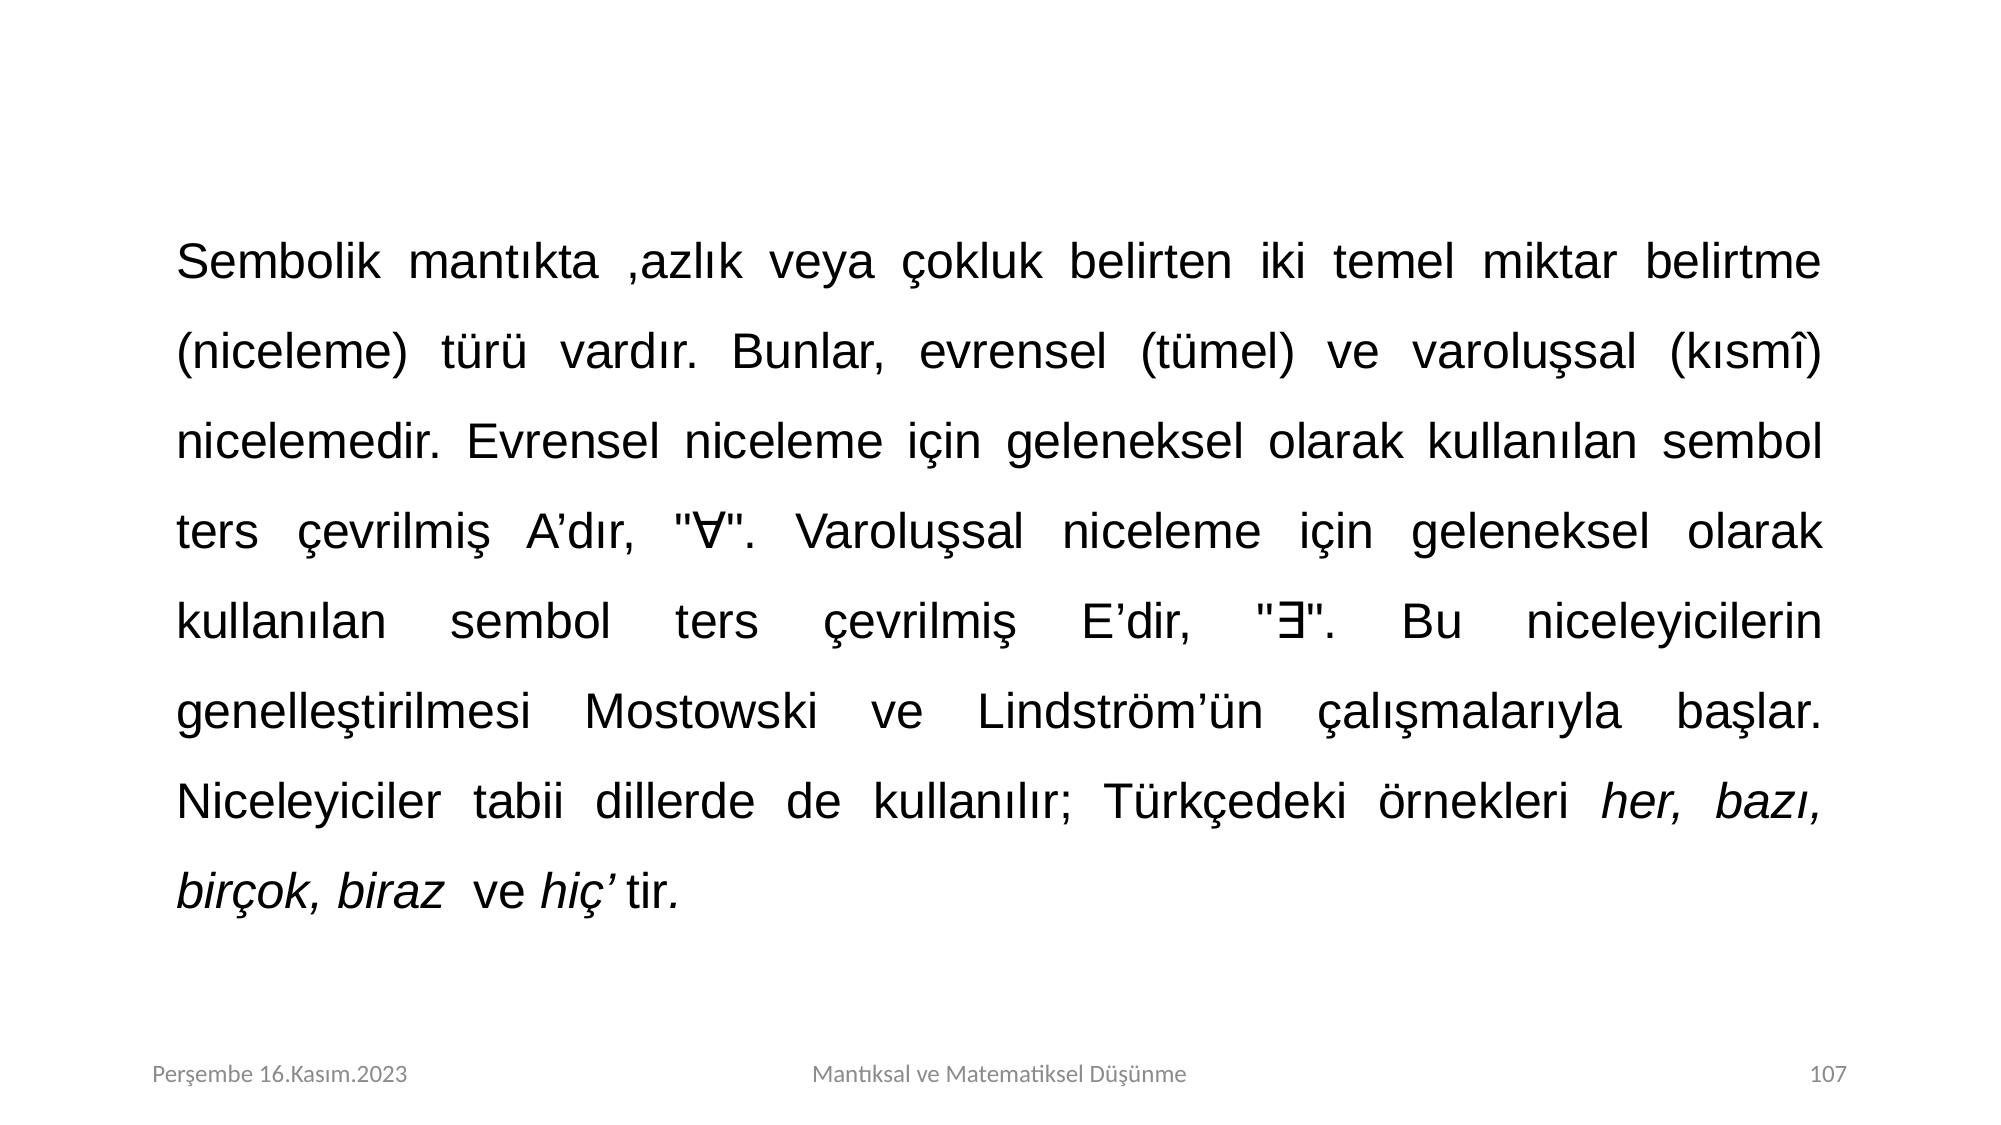

Sembolik mantıkta ,azlık veya çokluk belirten iki temel miktar belirtme (niceleme) türü vardır. Bunlar, evrensel (tümel) ve varoluşsal (kısmî) nicelemedir. Evrensel niceleme için geleneksel olarak kullanılan sembol ters çevrilmiş A’dır, "∀". Varoluşsal niceleme için geleneksel olarak kullanılan sembol ters çevrilmiş E’dir, "∃". Bu niceleyicilerin genelleştirilmesi Mostowski ve Lindström’ün çalışmalarıyla başlar. Niceleyiciler tabii dillerde de kullanılır; Türkçedeki örnekleri her, bazı, birçok, biraz  ve hiç’ tir.
# Perşembe 16.Kasım.2023
Mantıksal ve Matematiksel Düşünme
107